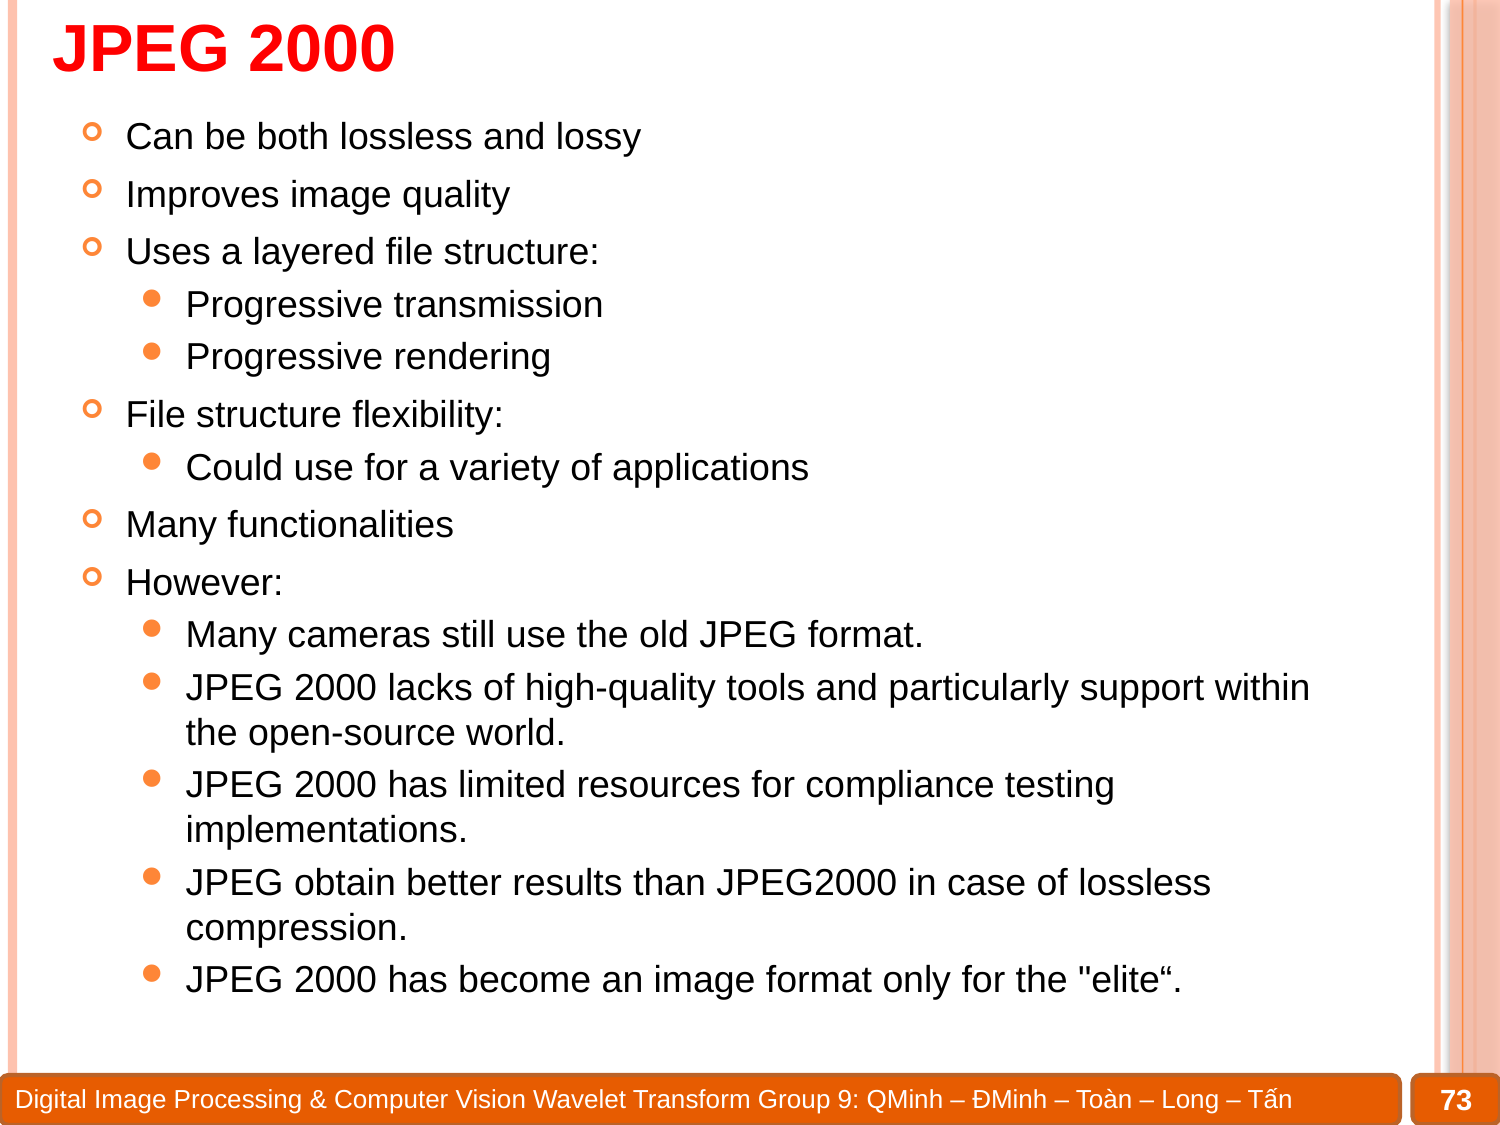

# JPEG 2000
Can be both lossless and lossy
Improves image quality
Uses a layered file structure:
Progressive transmission
Progressive rendering
File structure flexibility:
Could use for a variety of applications
Many functionalities
However:
Many cameras still use the old JPEG format.
JPEG 2000 lacks of high-quality tools and particularly support within the open-source world.
JPEG 2000 has limited resources for compliance testing implementations.
JPEG obtain better results than JPEG2000 in case of lossless compression.
JPEG 2000 has become an image format only for the "elite“.
73